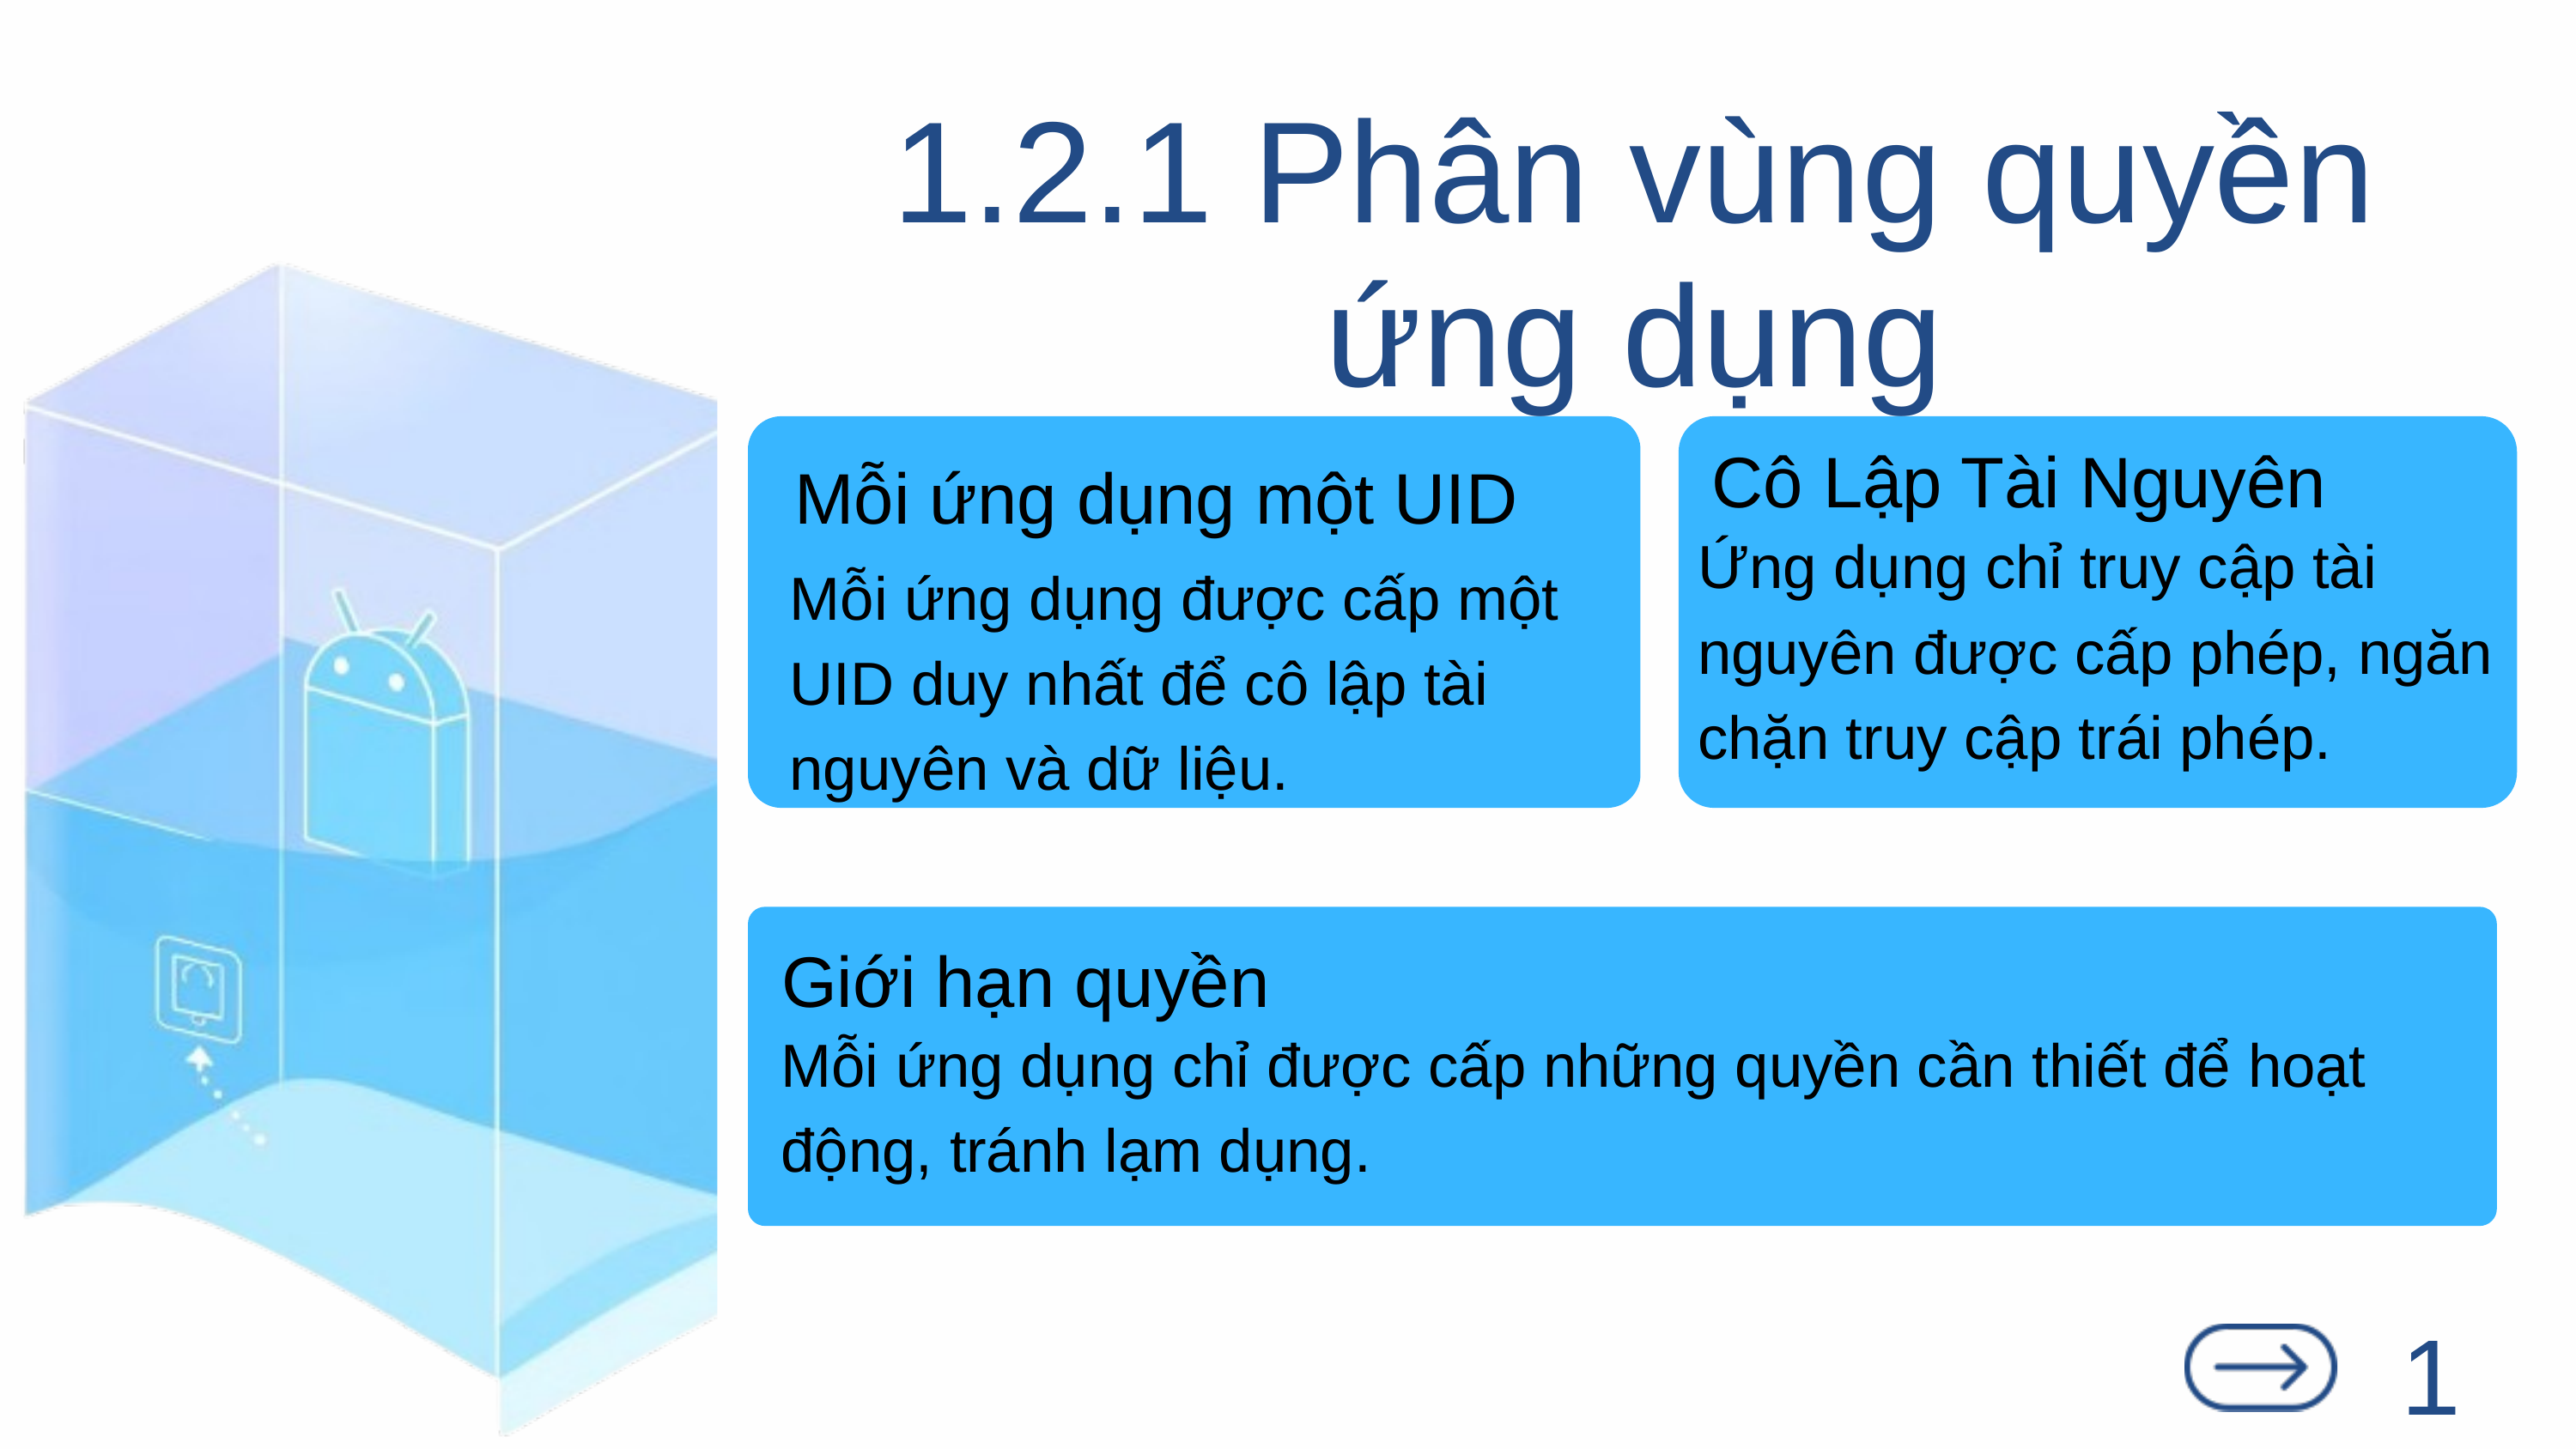

1.2.1 Phân vùng quyền ứng dụng

Cô Lập Tài Nguyên
Mỗi ứng dụng một UID
Ứng dụng chỉ truy cập tài nguyên được cấp phép, ngăn chặn truy cập trái phép.
Mỗi ứng dụng được cấp một UID duy nhất để cô lập tài nguyên và dữ liệu.

Giới hạn quyền
Mỗi ứng dụng chỉ được cấp những quyền cần thiết để hoạt động, tránh lạm dụng.
10